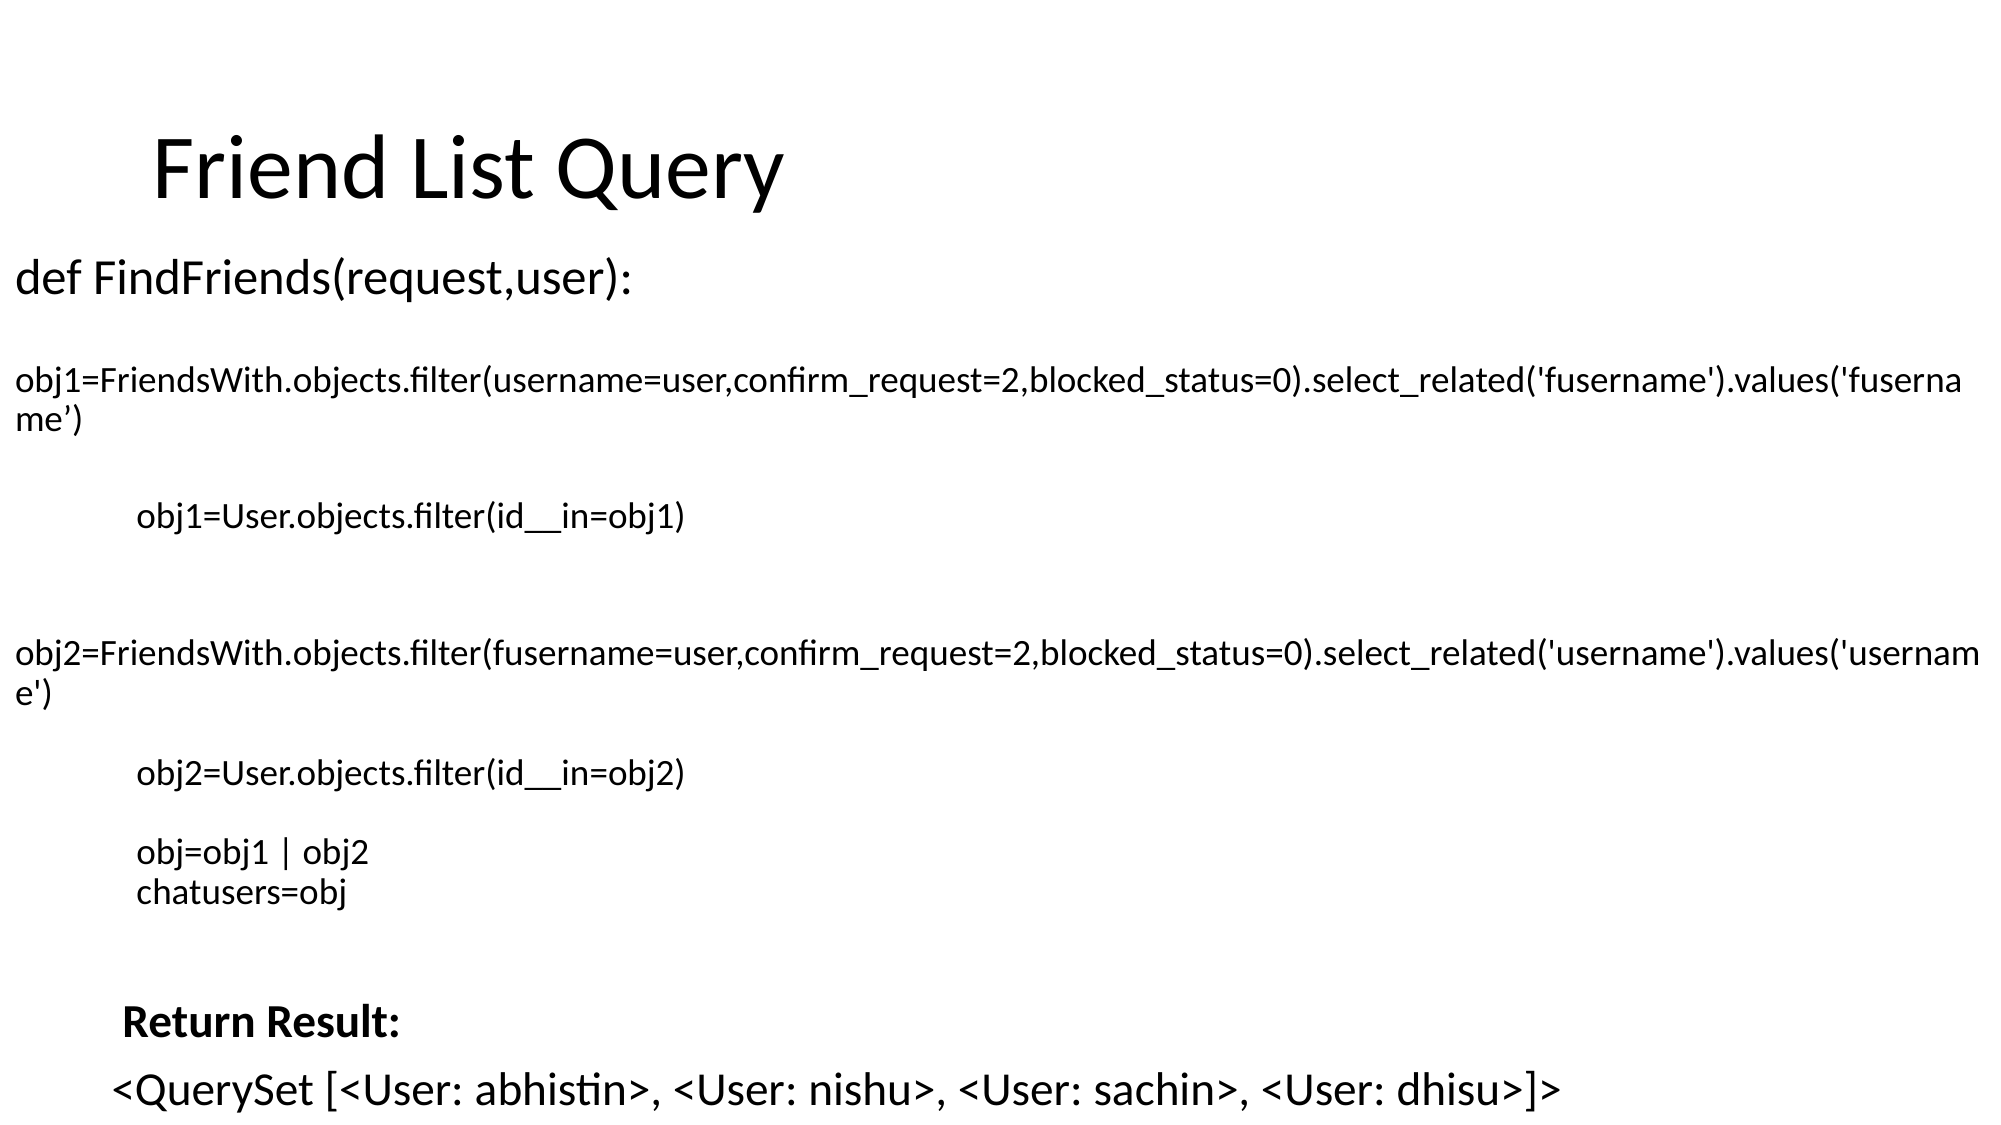

# Friend List Query
def FindFriends(request,user):
	obj1=FriendsWith.objects.filter(username=user,confirm_request=2,blocked_status=0).select_related('fusername').values('fusername’)
	obj1=User.objects.filter(id__in=obj1)
	obj2=FriendsWith.objects.filter(fusername=user,confirm_request=2,blocked_status=0).select_related('username').values('username')
	obj2=User.objects.filter(id__in=obj2)
	obj=obj1 | obj2
	chatusers=obj

          Return Result:
         <QuerySet [<User: abhistin>, <User: nishu>, <User: sachin>, <User: dhisu>]>